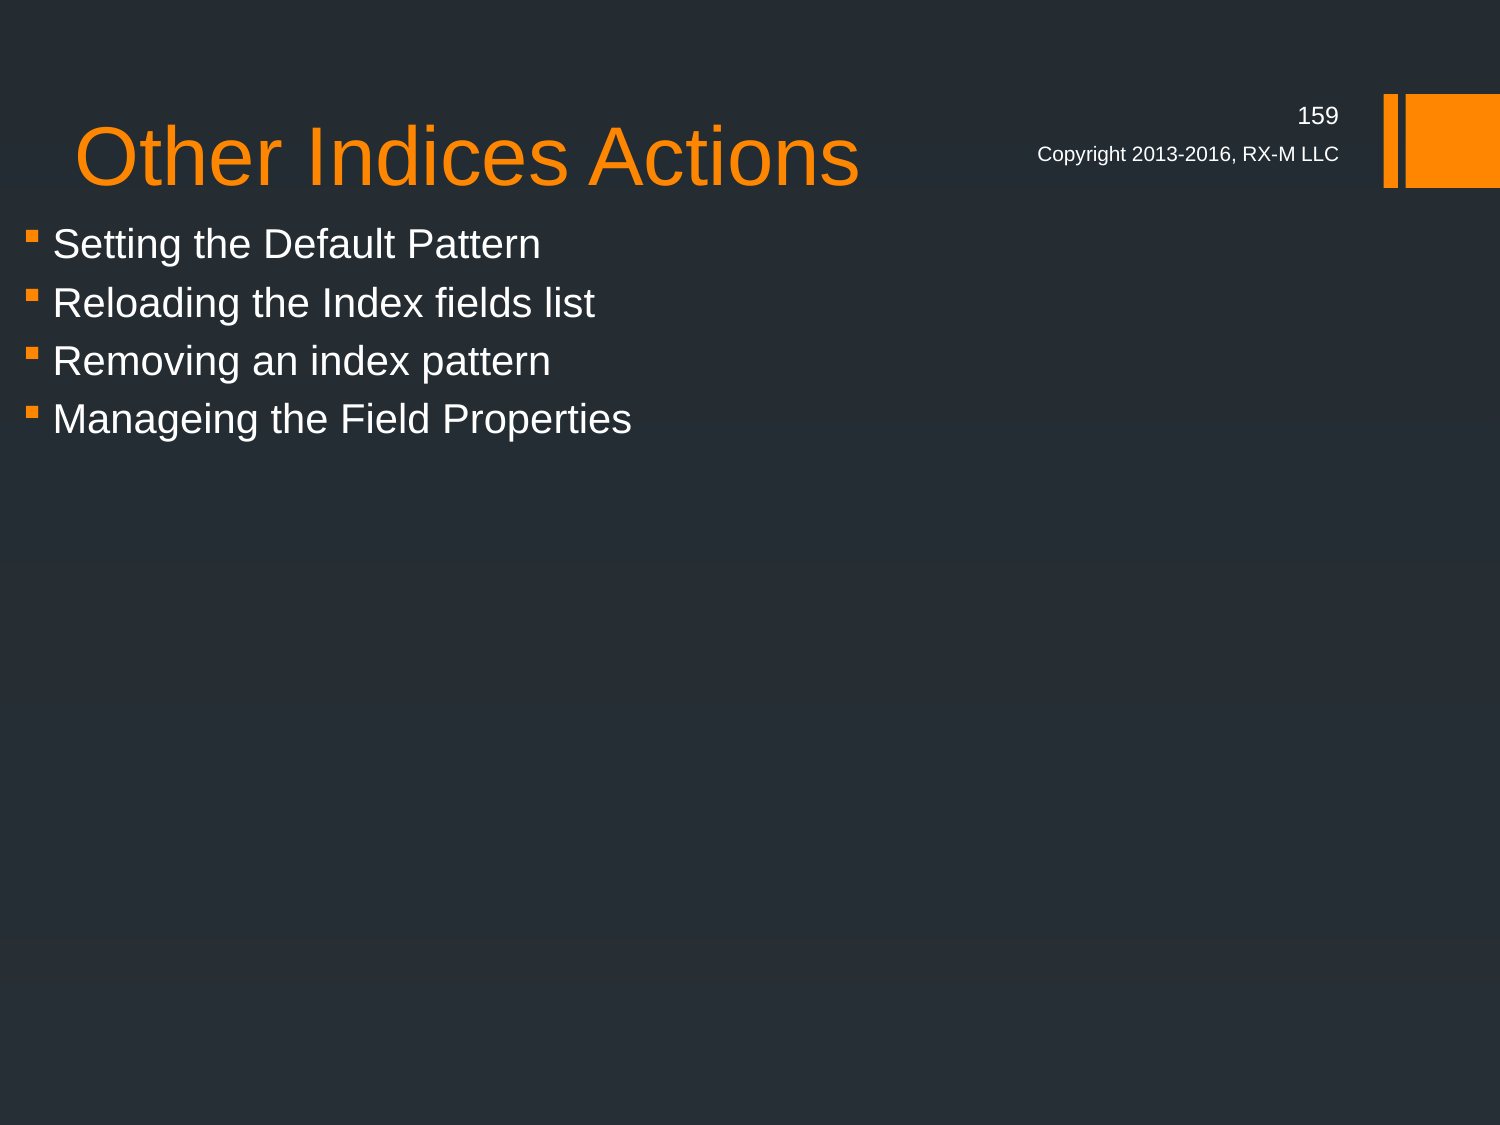

# Other Indices Actions
159
Copyright 2013-2016, RX-M LLC
Setting the Default Pattern
Reloading the Index fields list
Removing an index pattern
Manageing the Field Properties